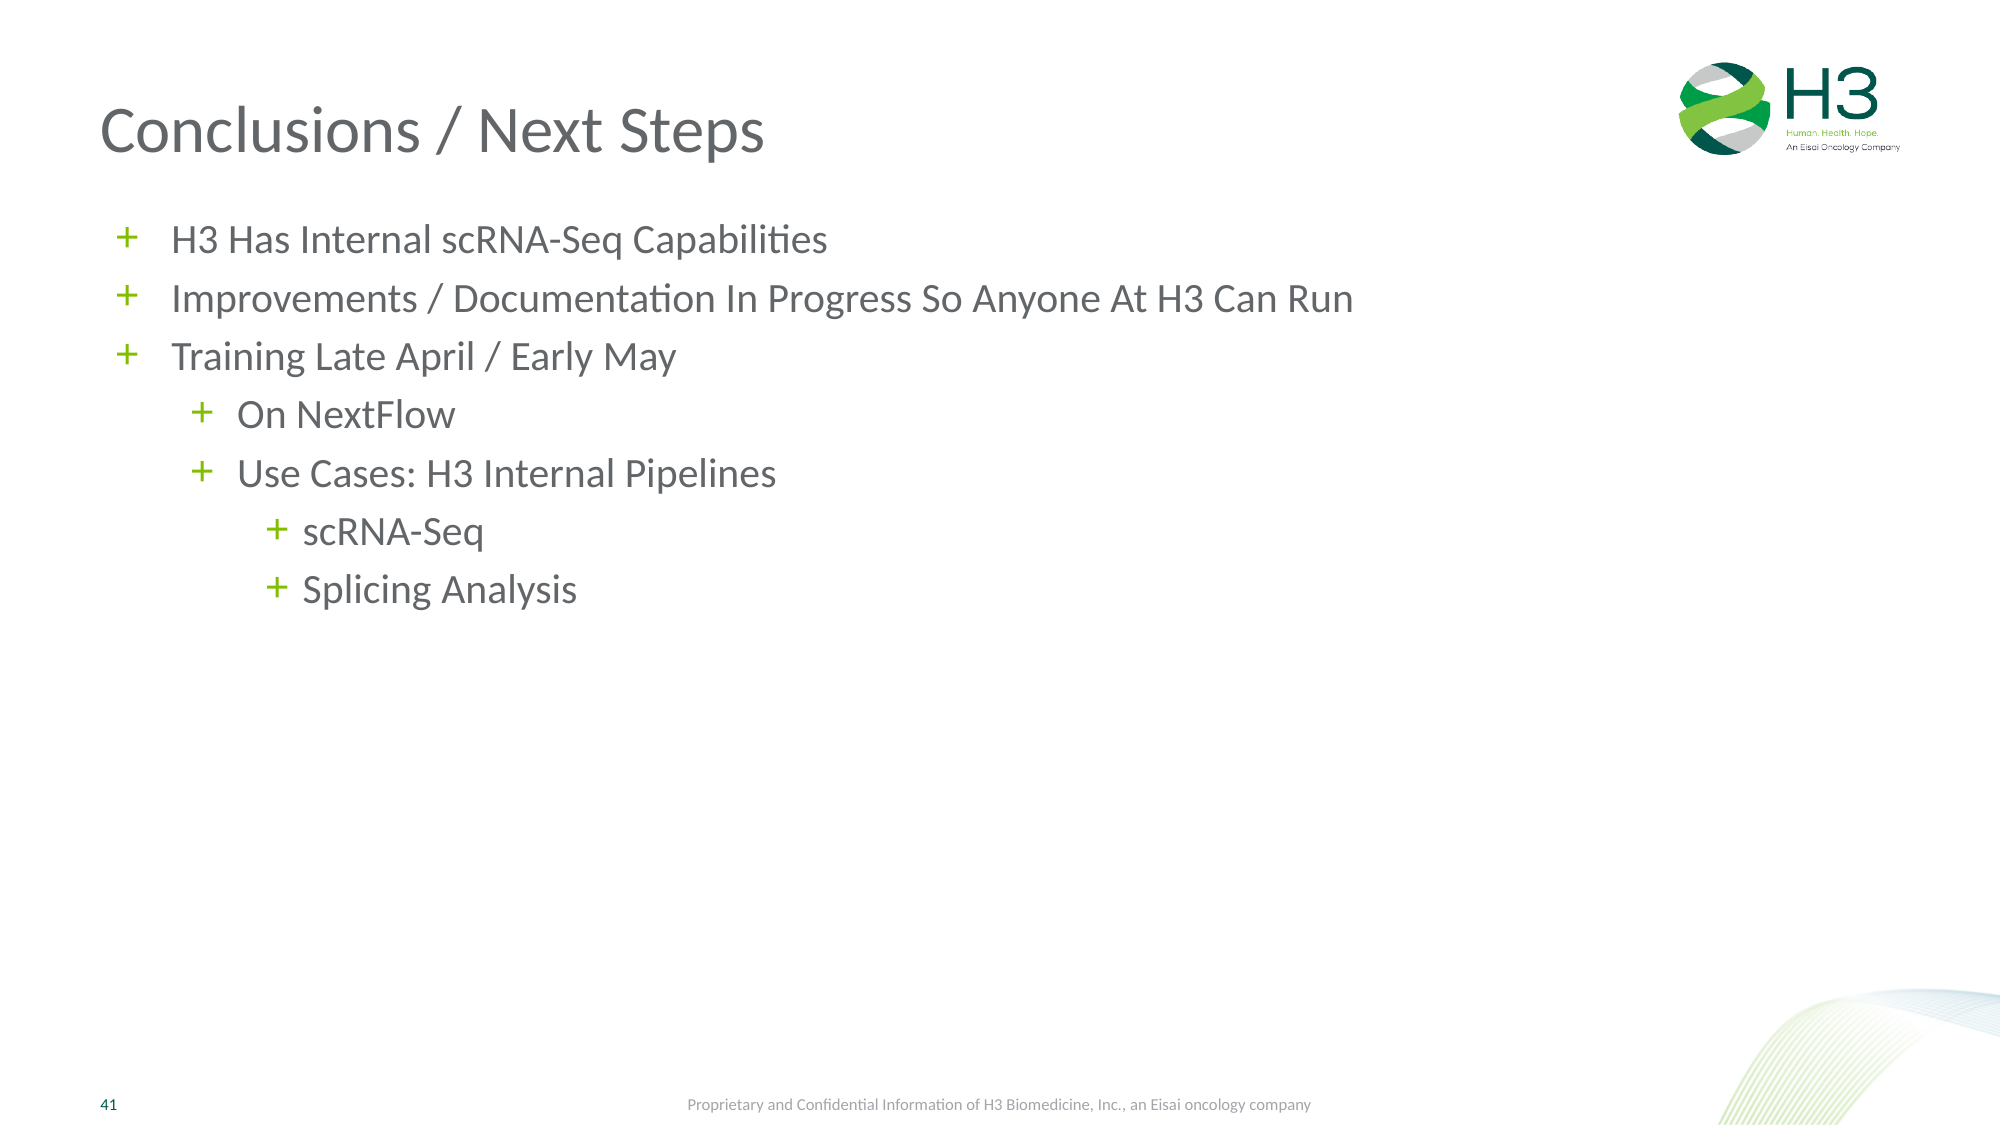

# Conclusions / Next Steps
H3 Has Internal scRNA-Seq Capabilities
Improvements / Documentation In Progress So Anyone At H3 Can Run
Training Late April / Early May
On NextFlow
Use Cases: H3 Internal Pipelines
scRNA-Seq
Splicing Analysis
Proprietary and Confidential Information of H3 Biomedicine, Inc., an Eisai oncology company
41